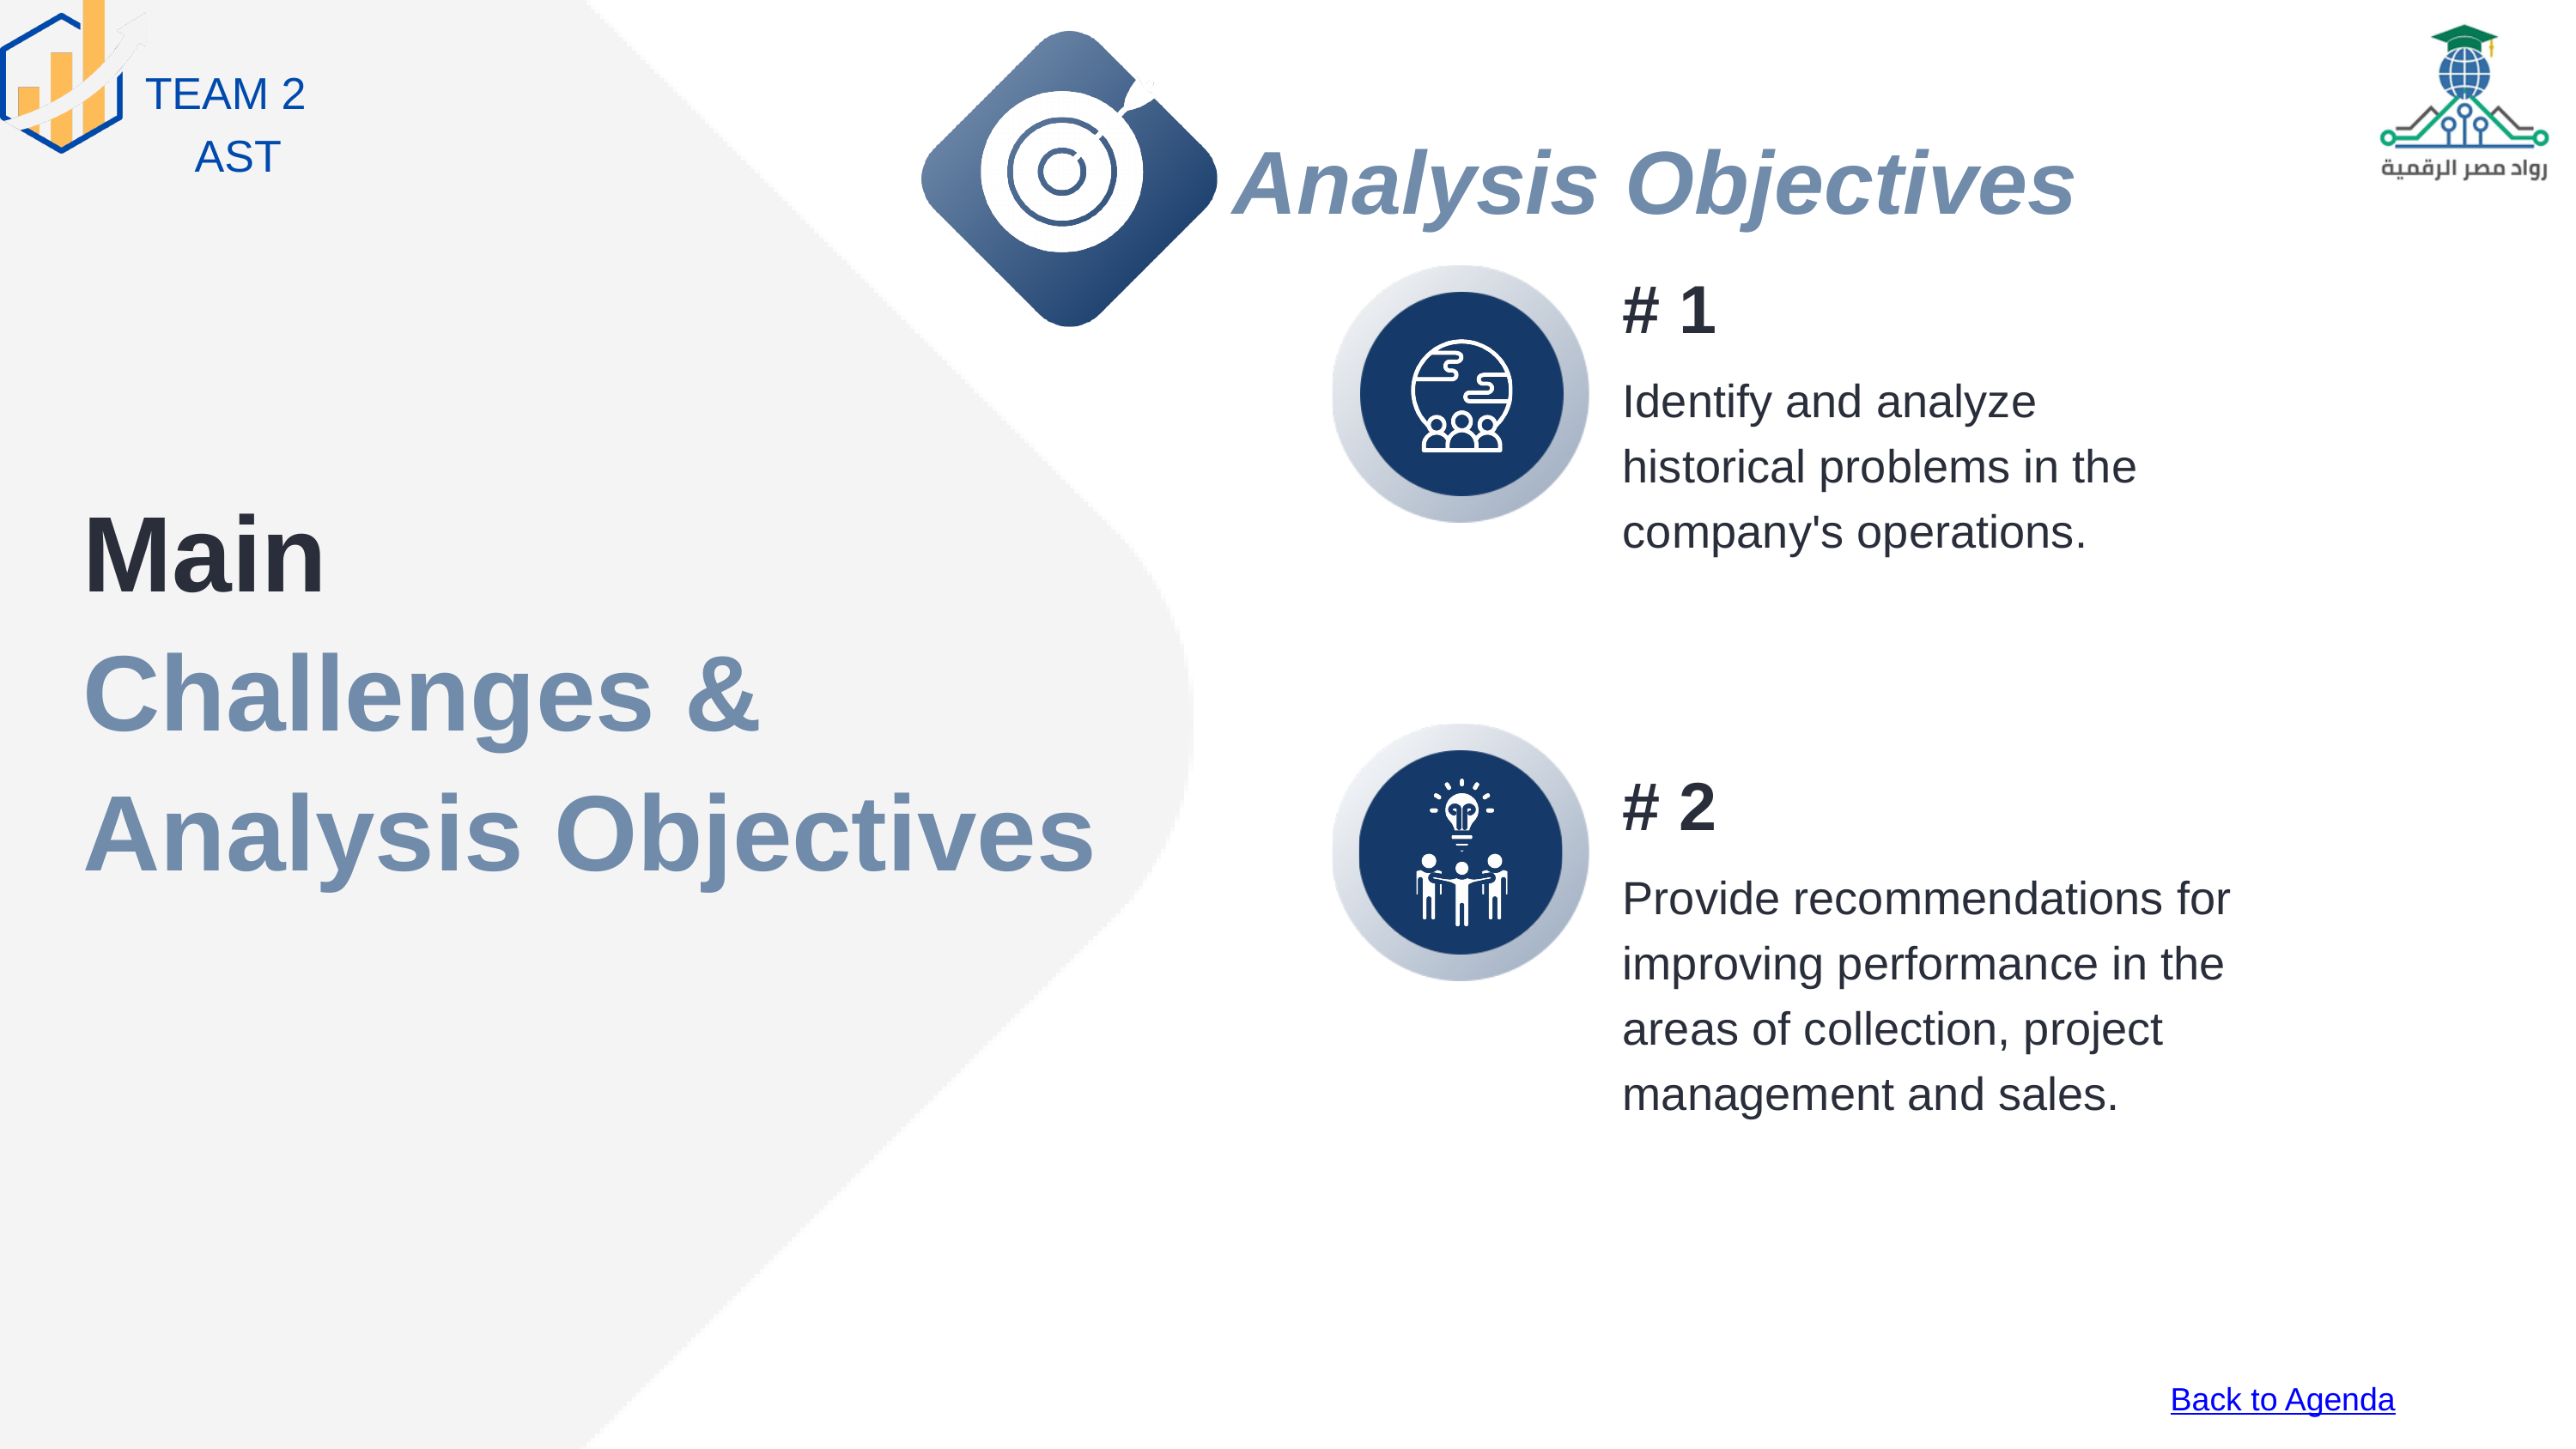

TEAM 2
    AST

Analysis Objectives
# 1
Identify and analyze historical problems in the company's operations.

Main
Challenges & Analysis Objectives

# 2
Provide recommendations for improving performance in the areas of collection, project management and sales.

Back to Agenda